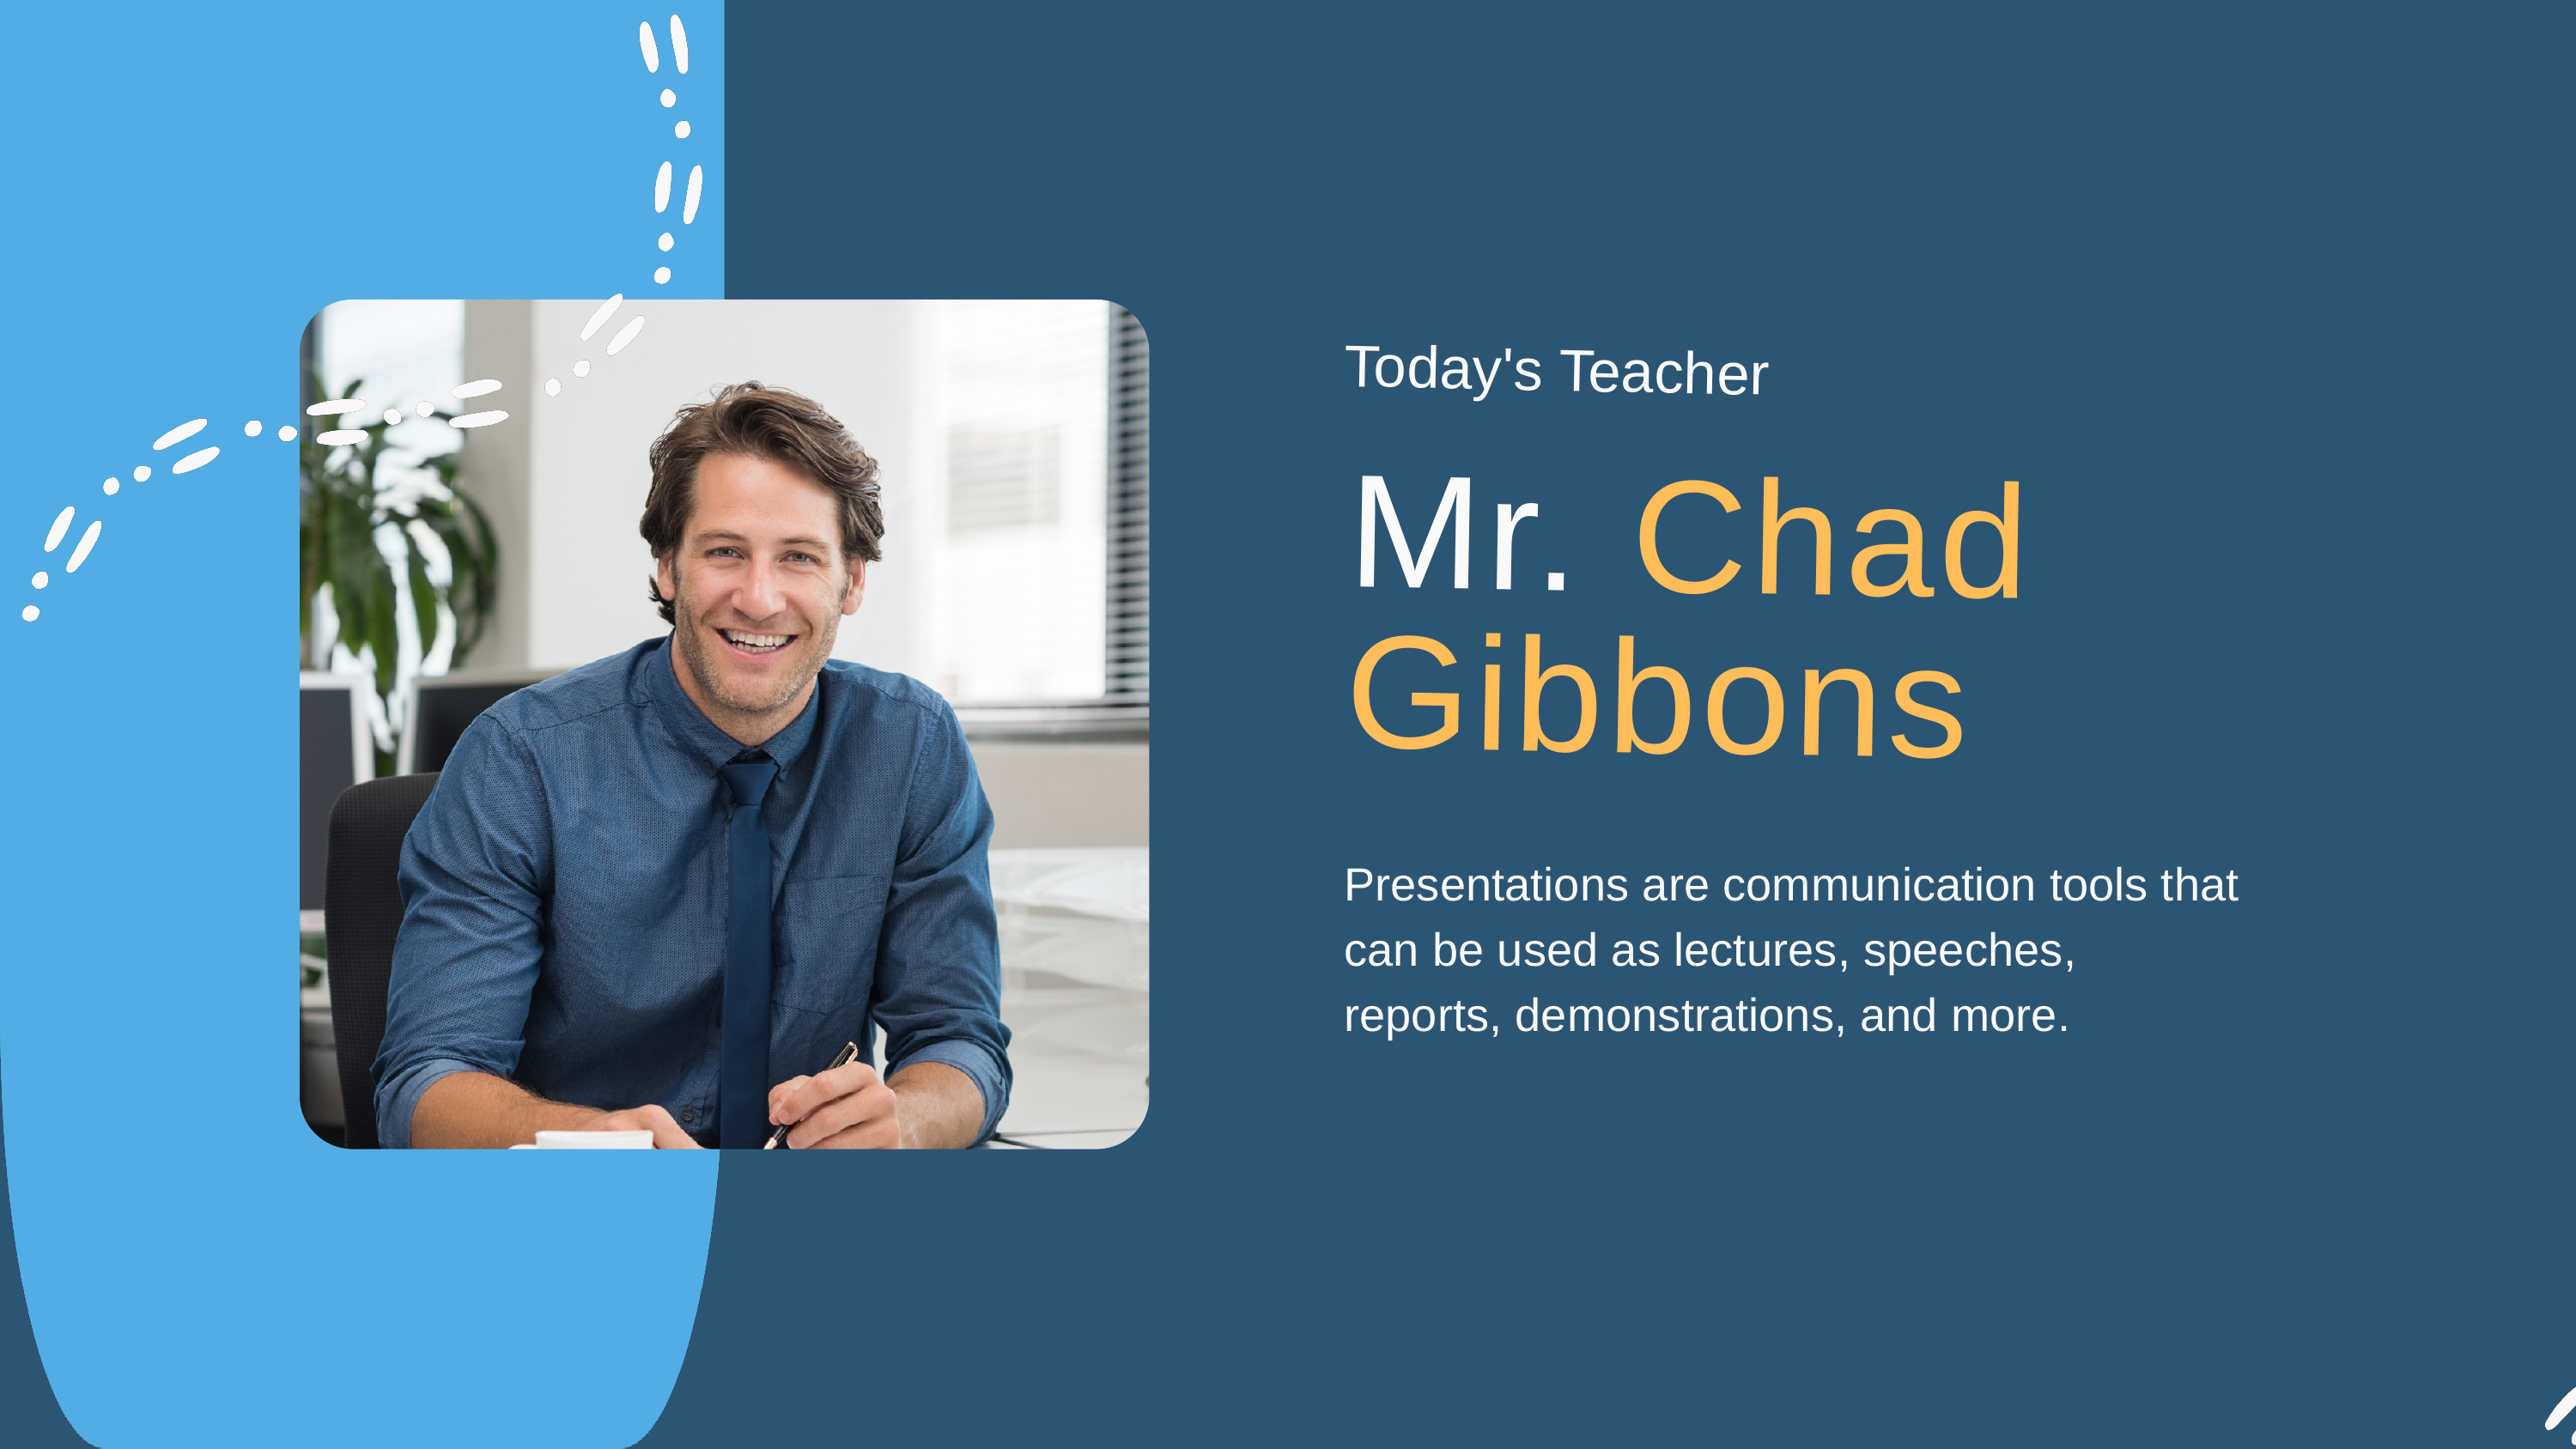

Today's Teacher

Mr. Chad Gibbons
Presentations are communication tools that can be used as lectures, speeches, reports, demonstrations, and more.